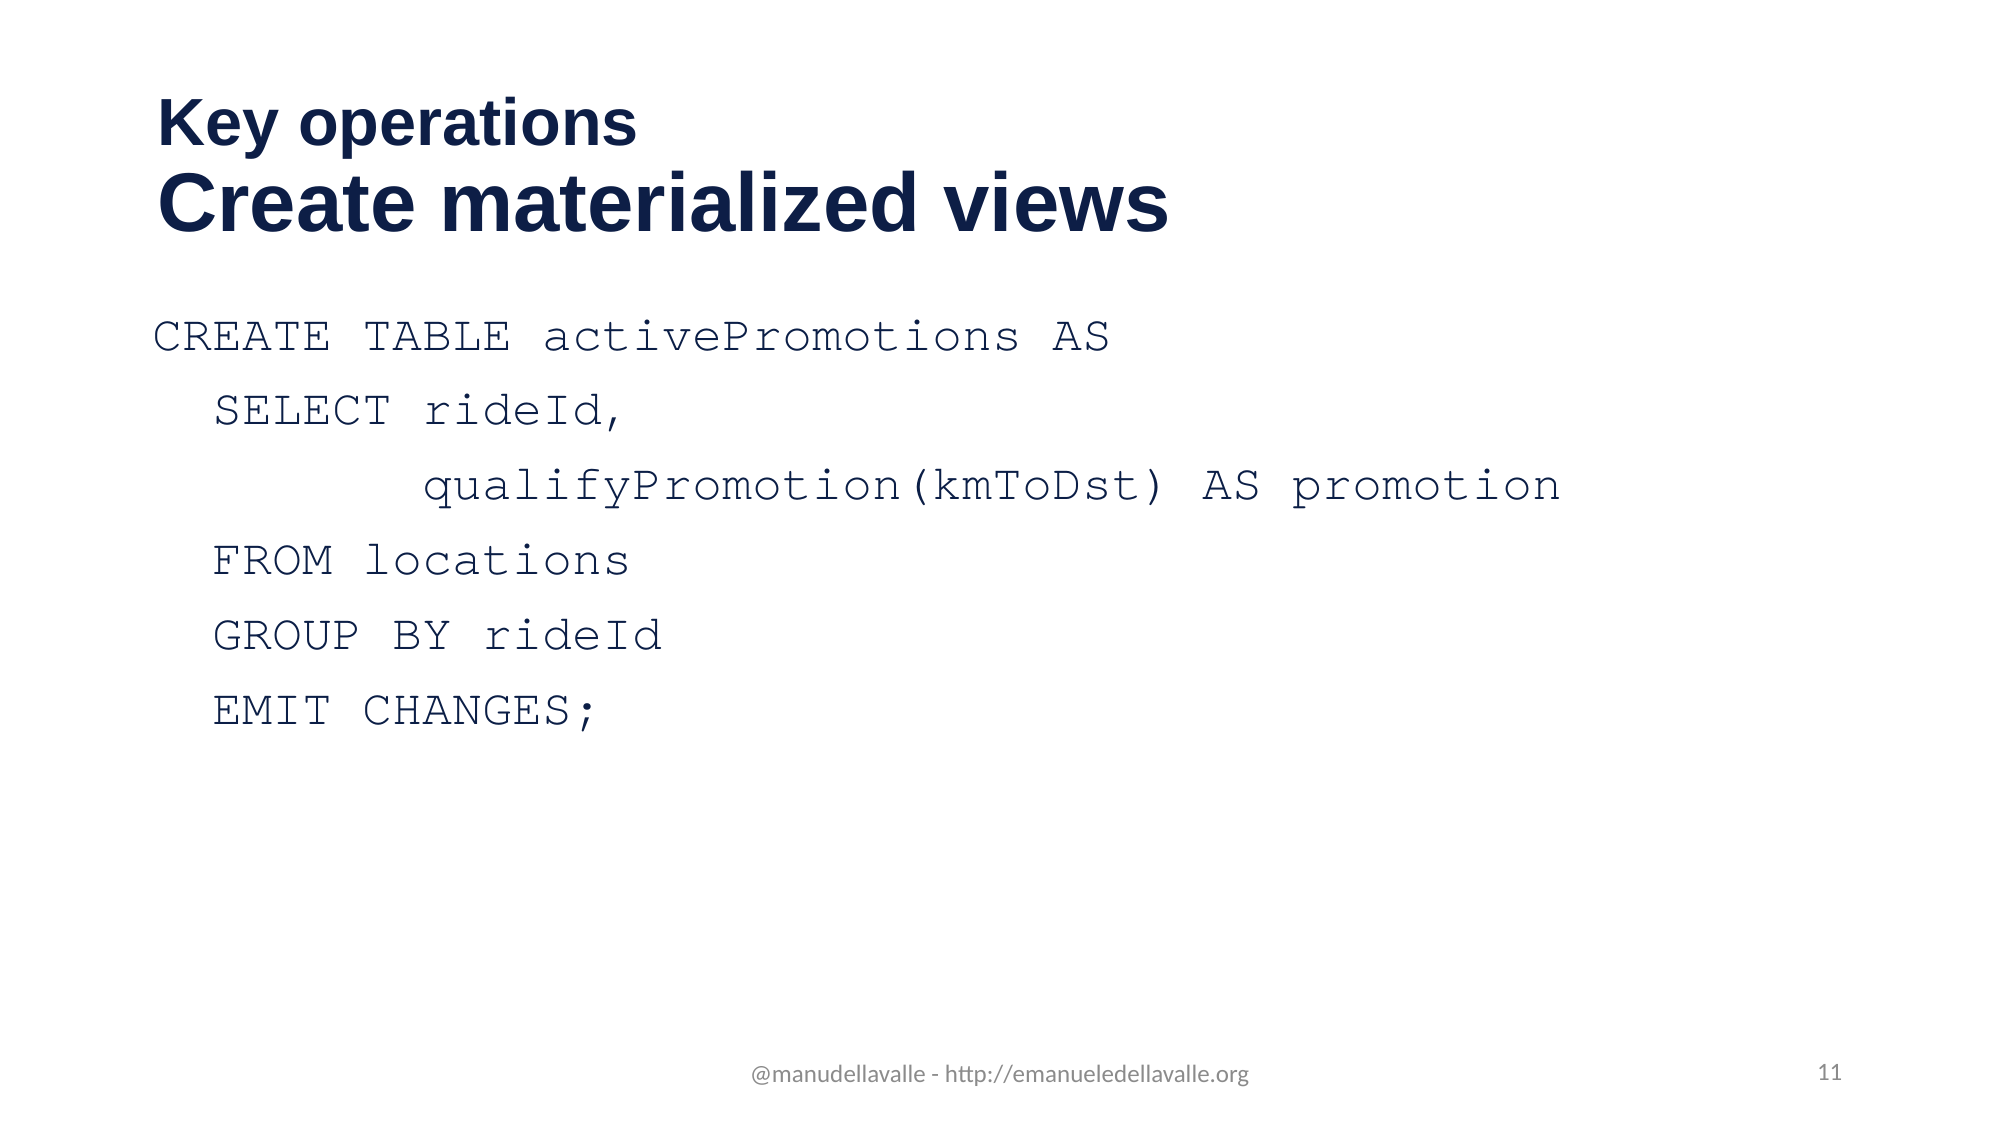

# Key operations Create materialized views
CREATE TABLE activePromotions AS
  SELECT rideId,
         qualifyPromotion(kmToDst) AS promotion
  FROM locations
  GROUP BY rideId
  EMIT CHANGES;
@manudellavalle - http://emanueledellavalle.org
11